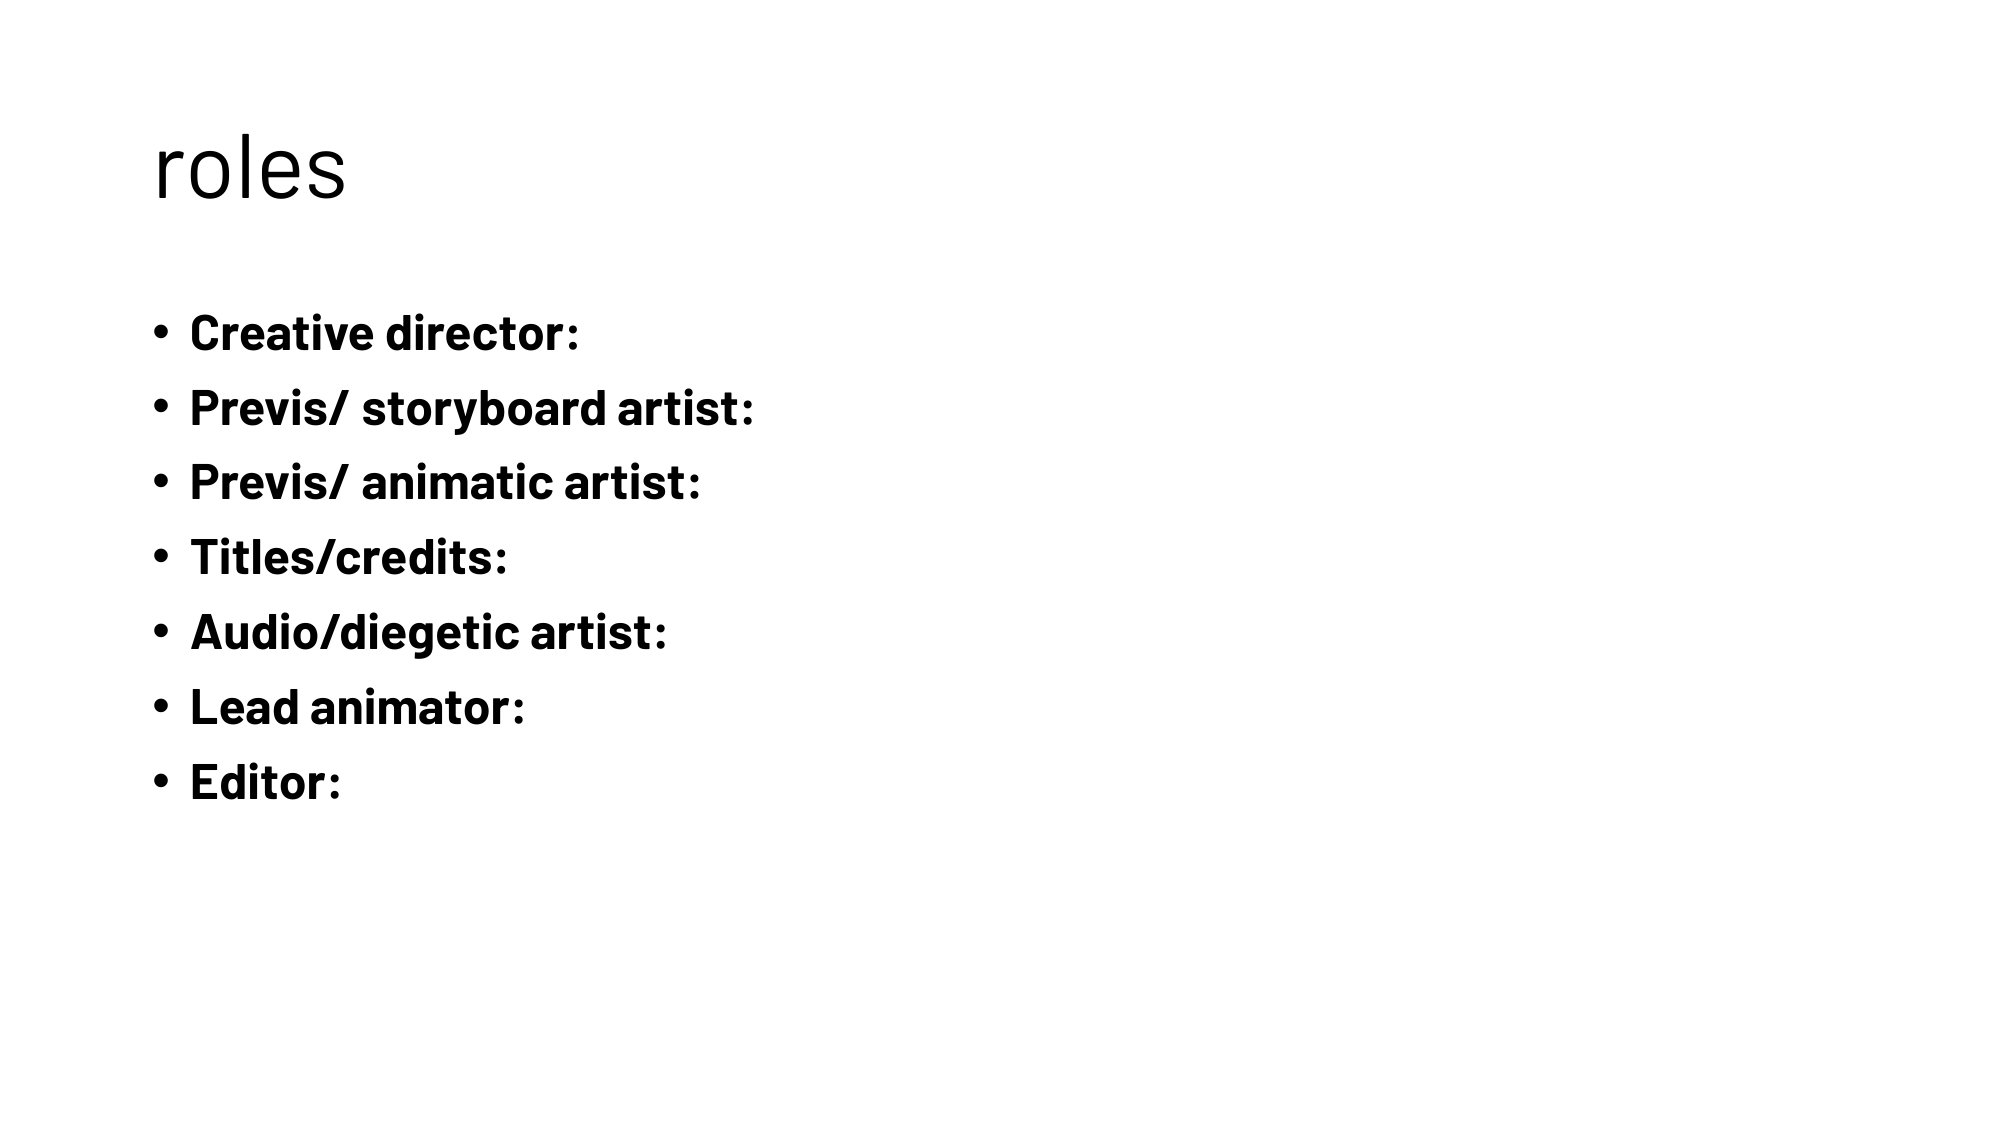

# roles
Creative director:
Previs/ storyboard artist:
Previs/ animatic artist:
Titles/credits:
Audio/diegetic artist:
Lead animator:
Editor: